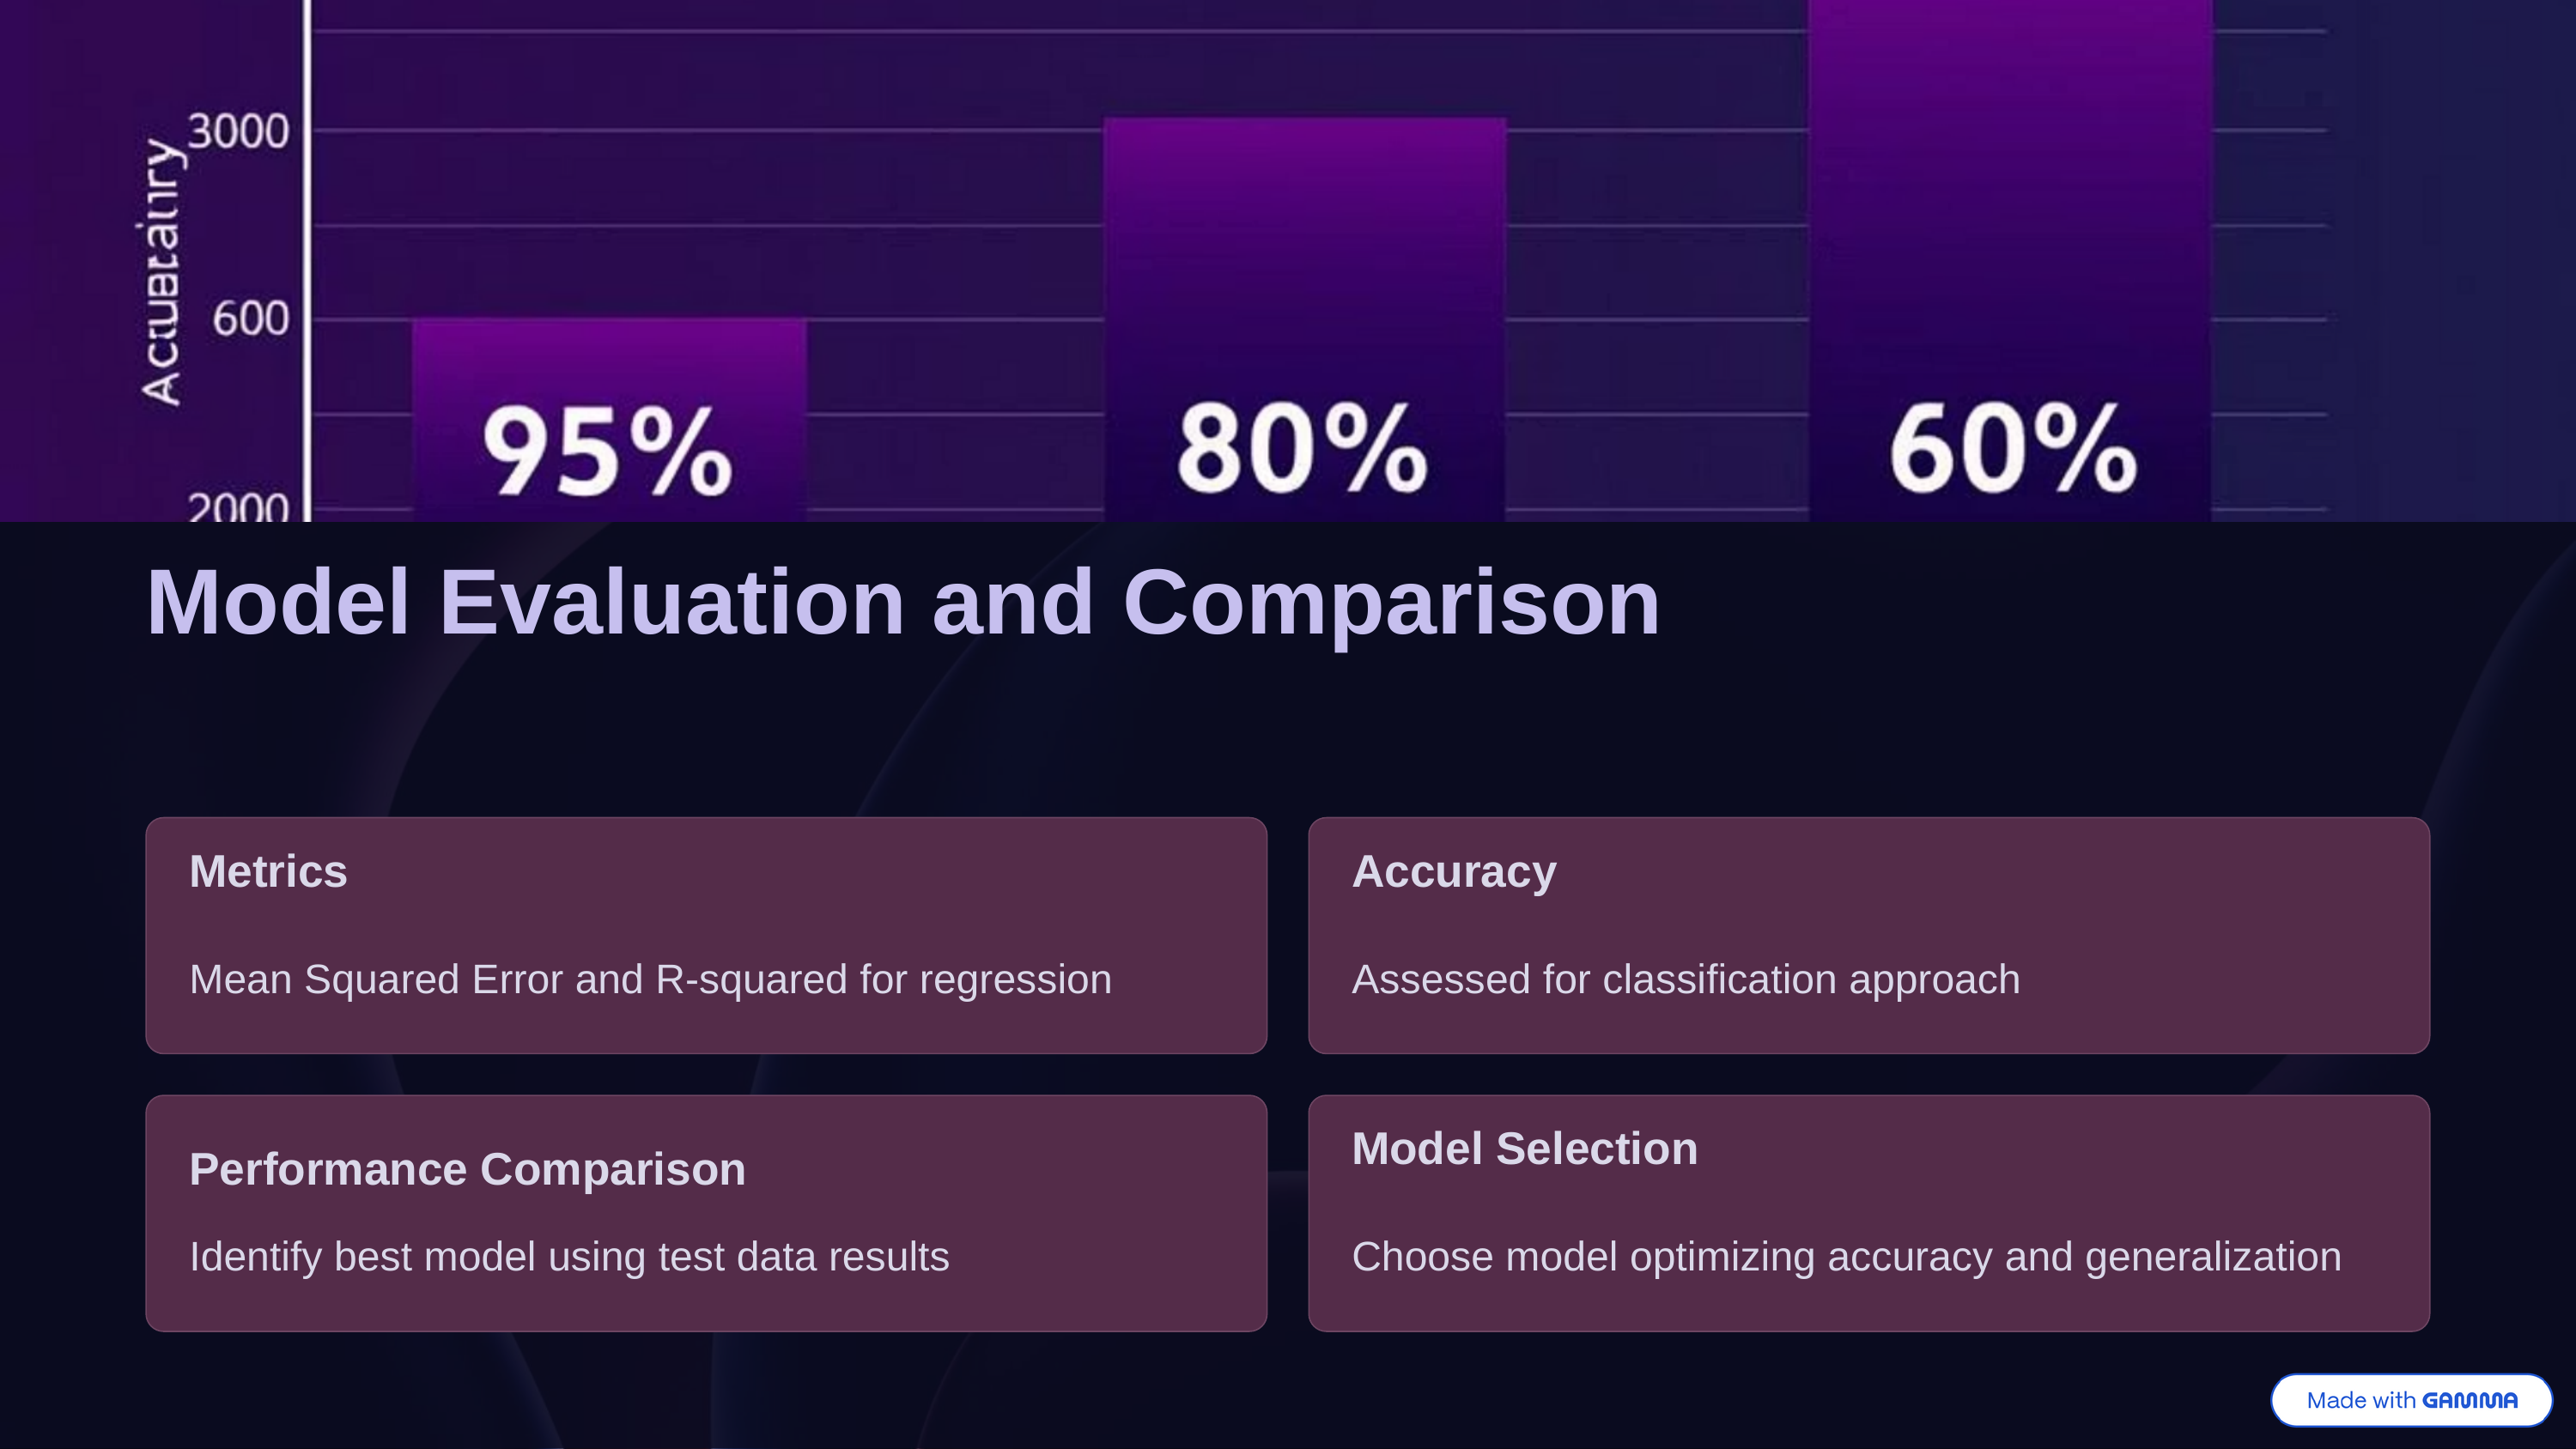

Model Evaluation and Comparison

Metrics

Accuracy

Mean Squared Error and R-squared for regression

Assessed for classification approach

Model Selection

Performance Comparison

Identify best model using test data results

Choose model optimizing accuracy and generalization